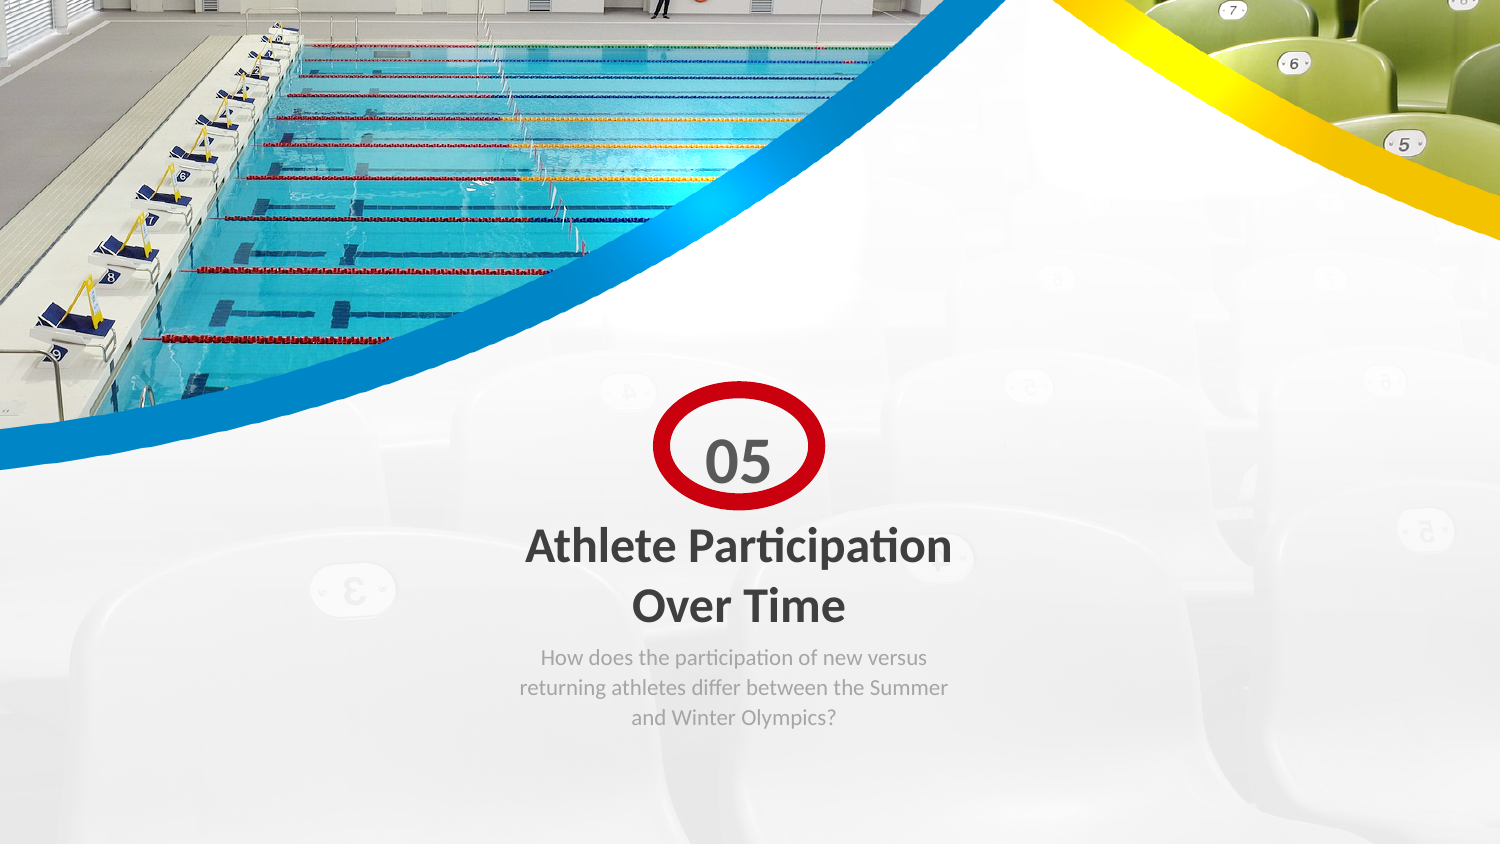

05
Athlete Participation Over Time
How does the participation of new versus returning athletes differ between the Summer and Winter Olympics?